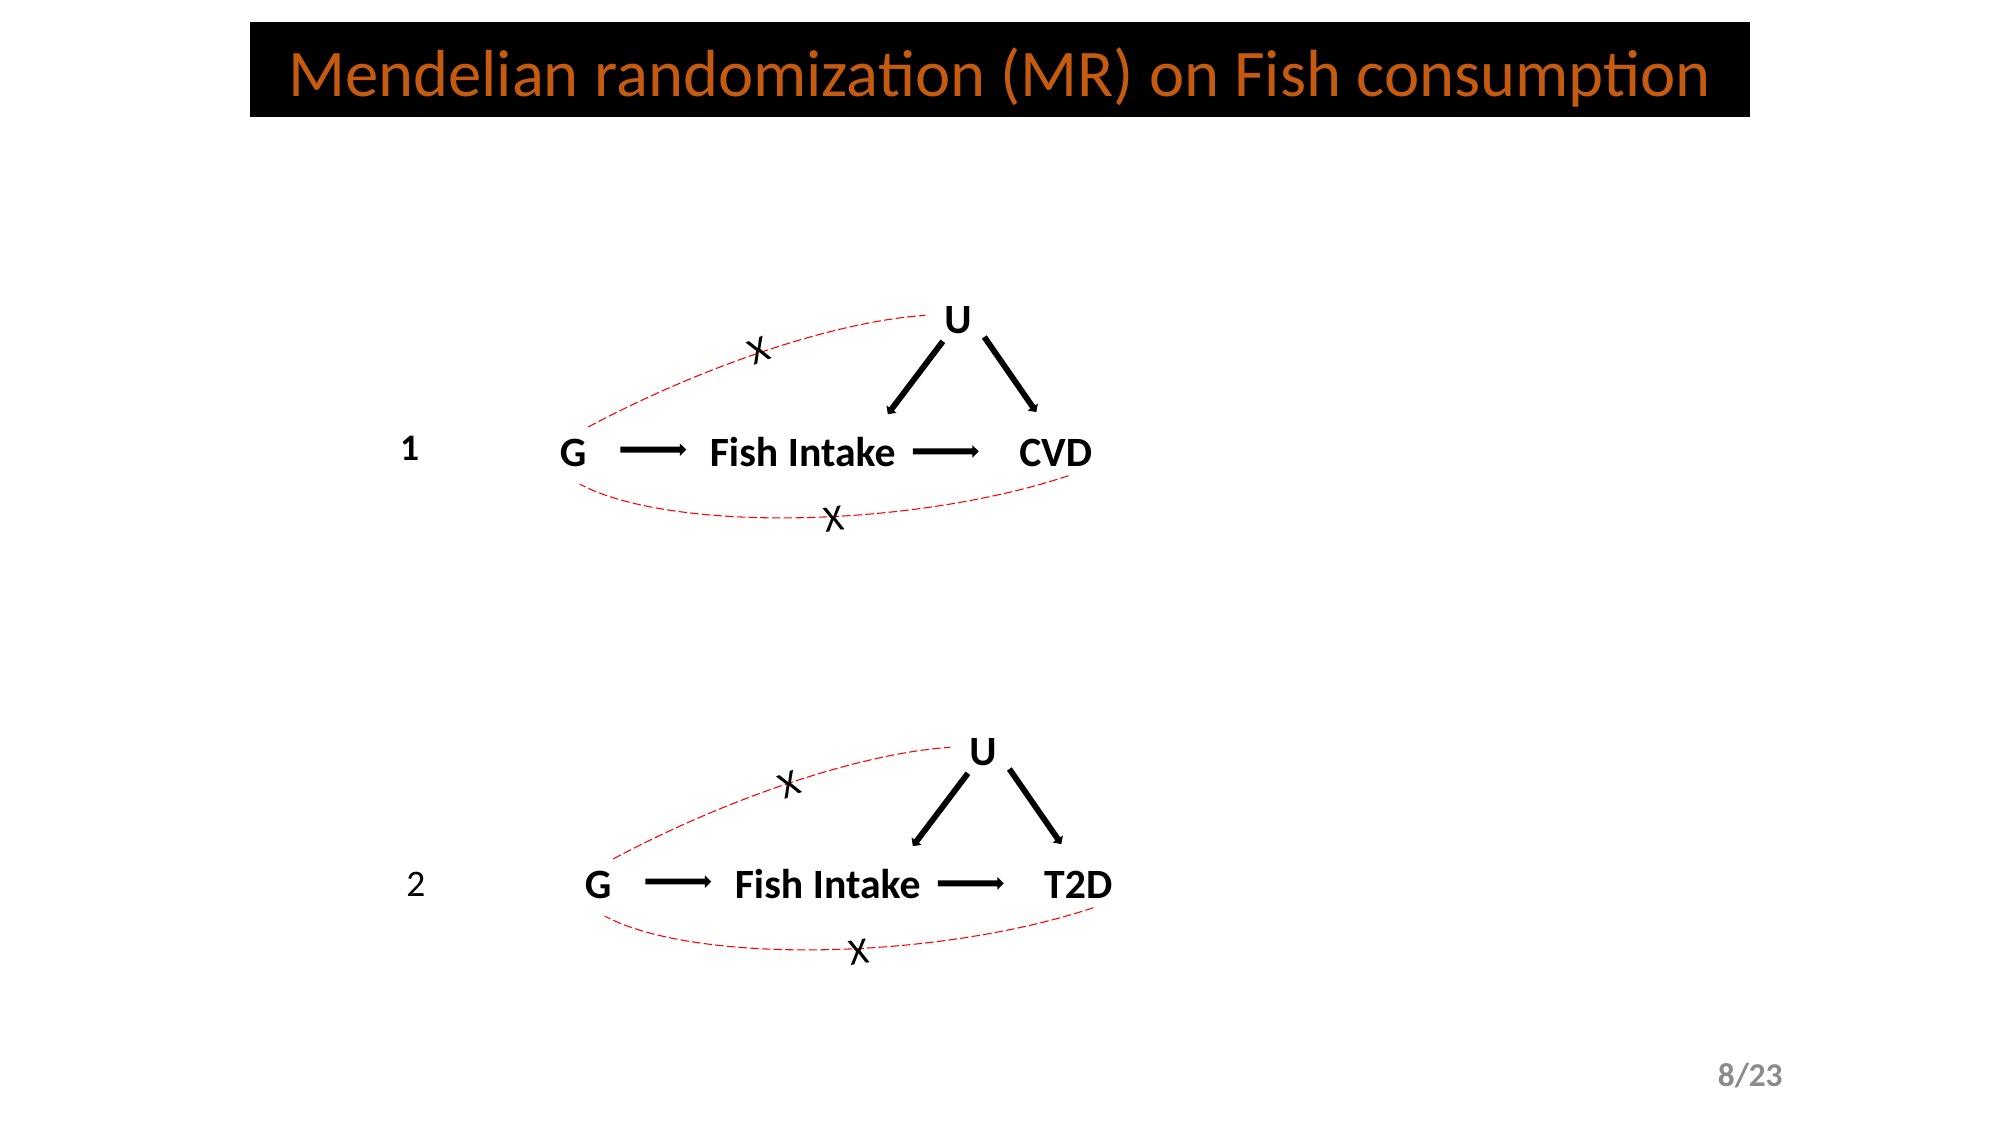

Mendelian randomization (MR) on Fish consumption
U

G 	Fish Intake	 CVD

X

1
X
U

G 	Fish Intake	 T2D

X

2
X
8/23